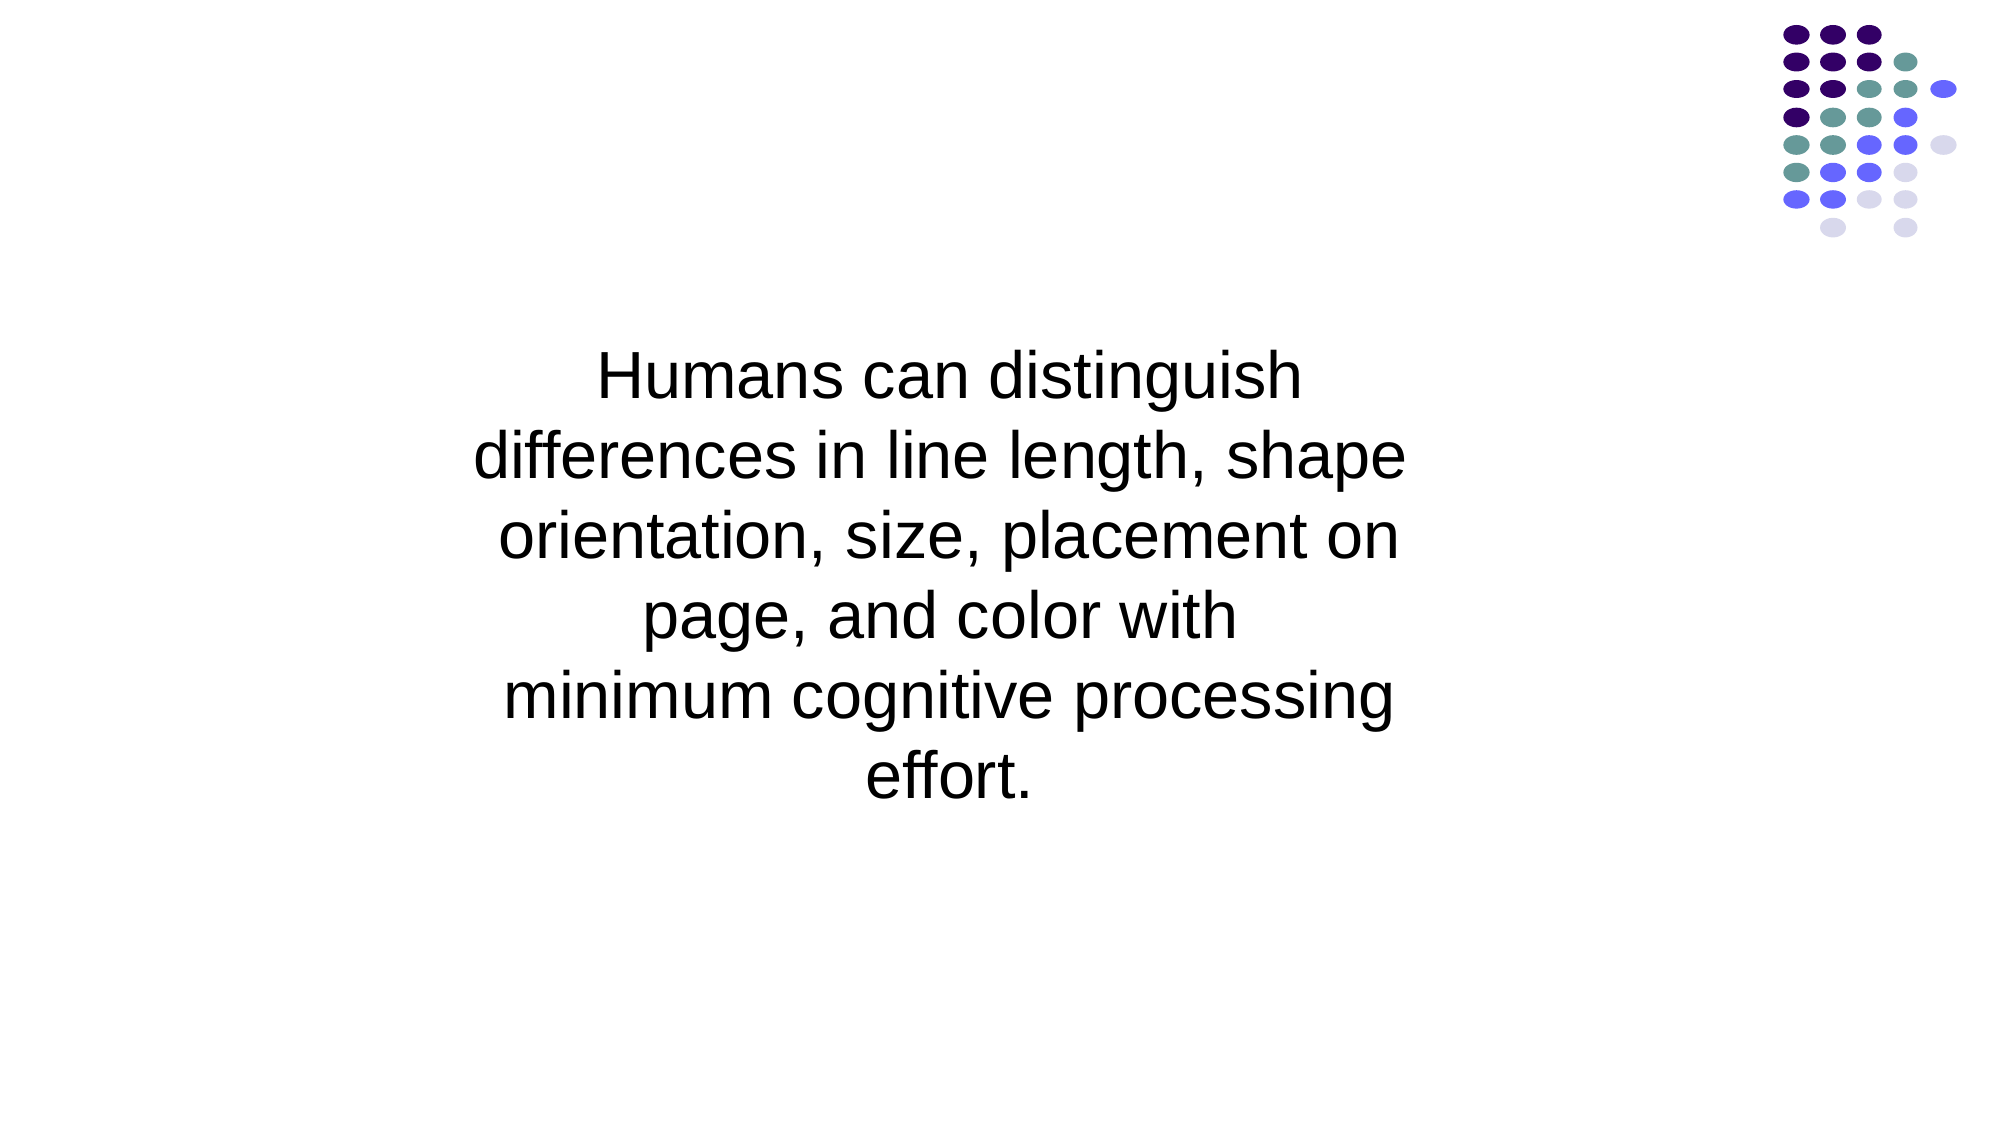

Humans can distinguish differences in line length, shape
orientation, size, placement on page, and color with
minimum cognitive processing effort.